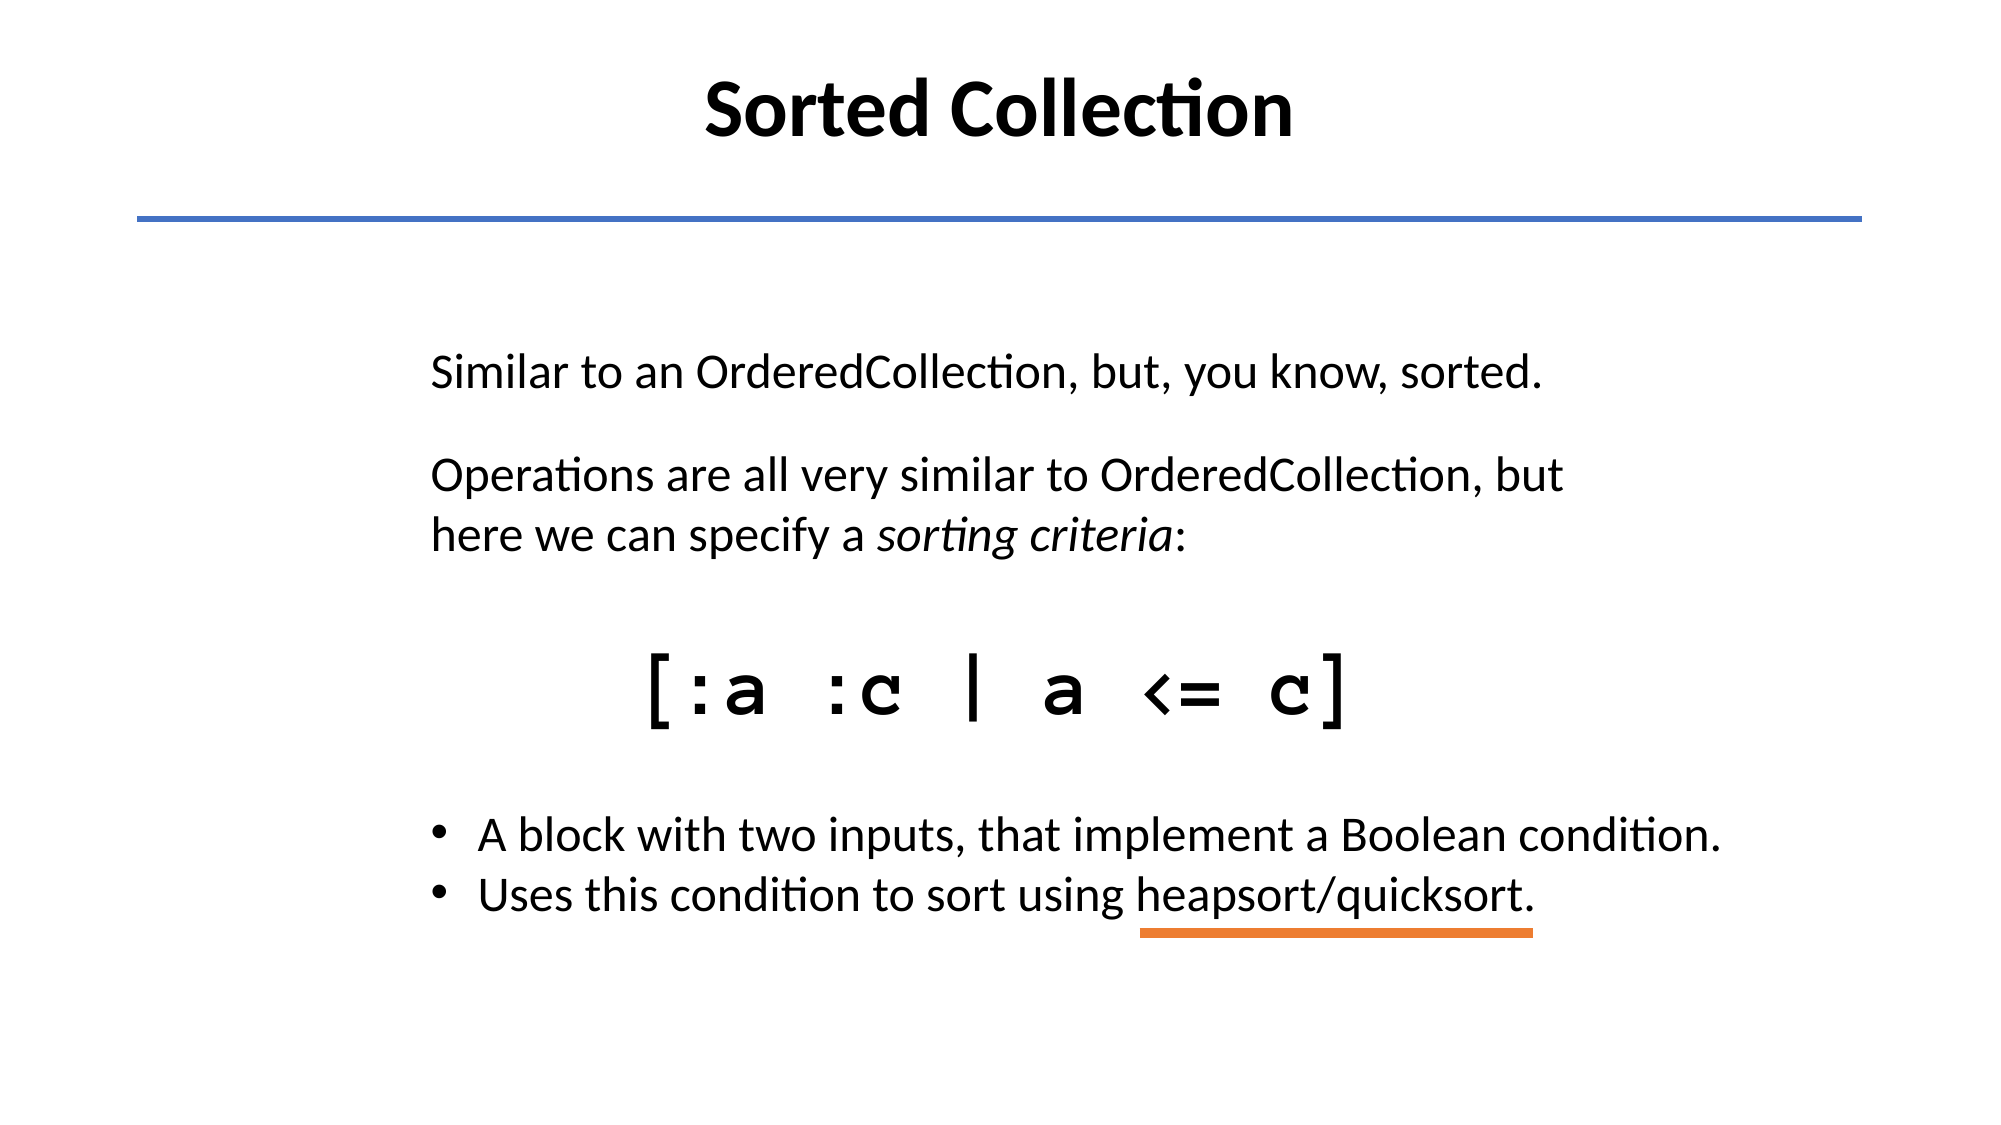

Sorted Collection
Similar to an OrderedCollection, but, you know, sorted.
Operations are all very similar to OrderedCollection, but here we can specify a sorting criteria:
[:a :c | a <= c]
A block with two inputs, that implement a Boolean condition.
Uses this condition to sort using heapsort/quicksort.